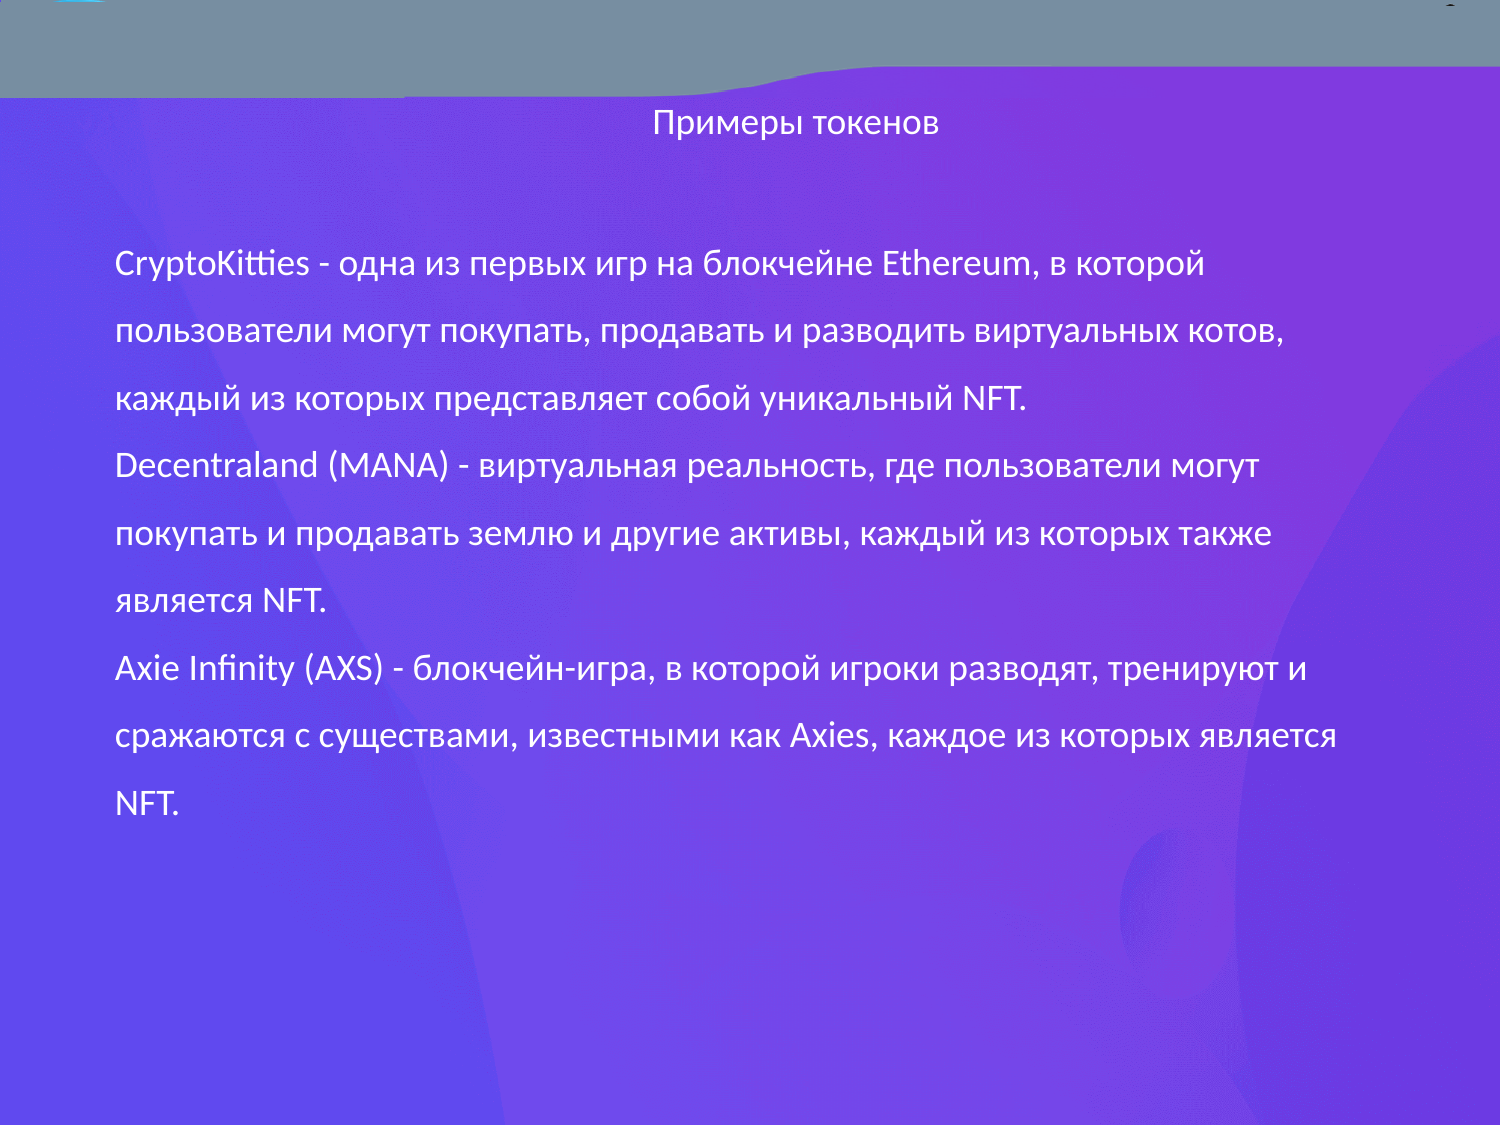

Примеры токенов
CryptoKitties - одна из первых игр на блокчейне Ethereum, в которой пользователи могут покупать, продавать и разводить виртуальных котов, каждый из которых представляет собой уникальный NFT.
Decentraland (MANA) - виртуальная реальность, где пользователи могут покупать и продавать землю и другие активы, каждый из которых также является NFT.
Axie Infinity (AXS) - блокчейн-игра, в которой игроки разводят, тренируют и сражаются с существами, известными как Axies, каждое из которых является NFT.